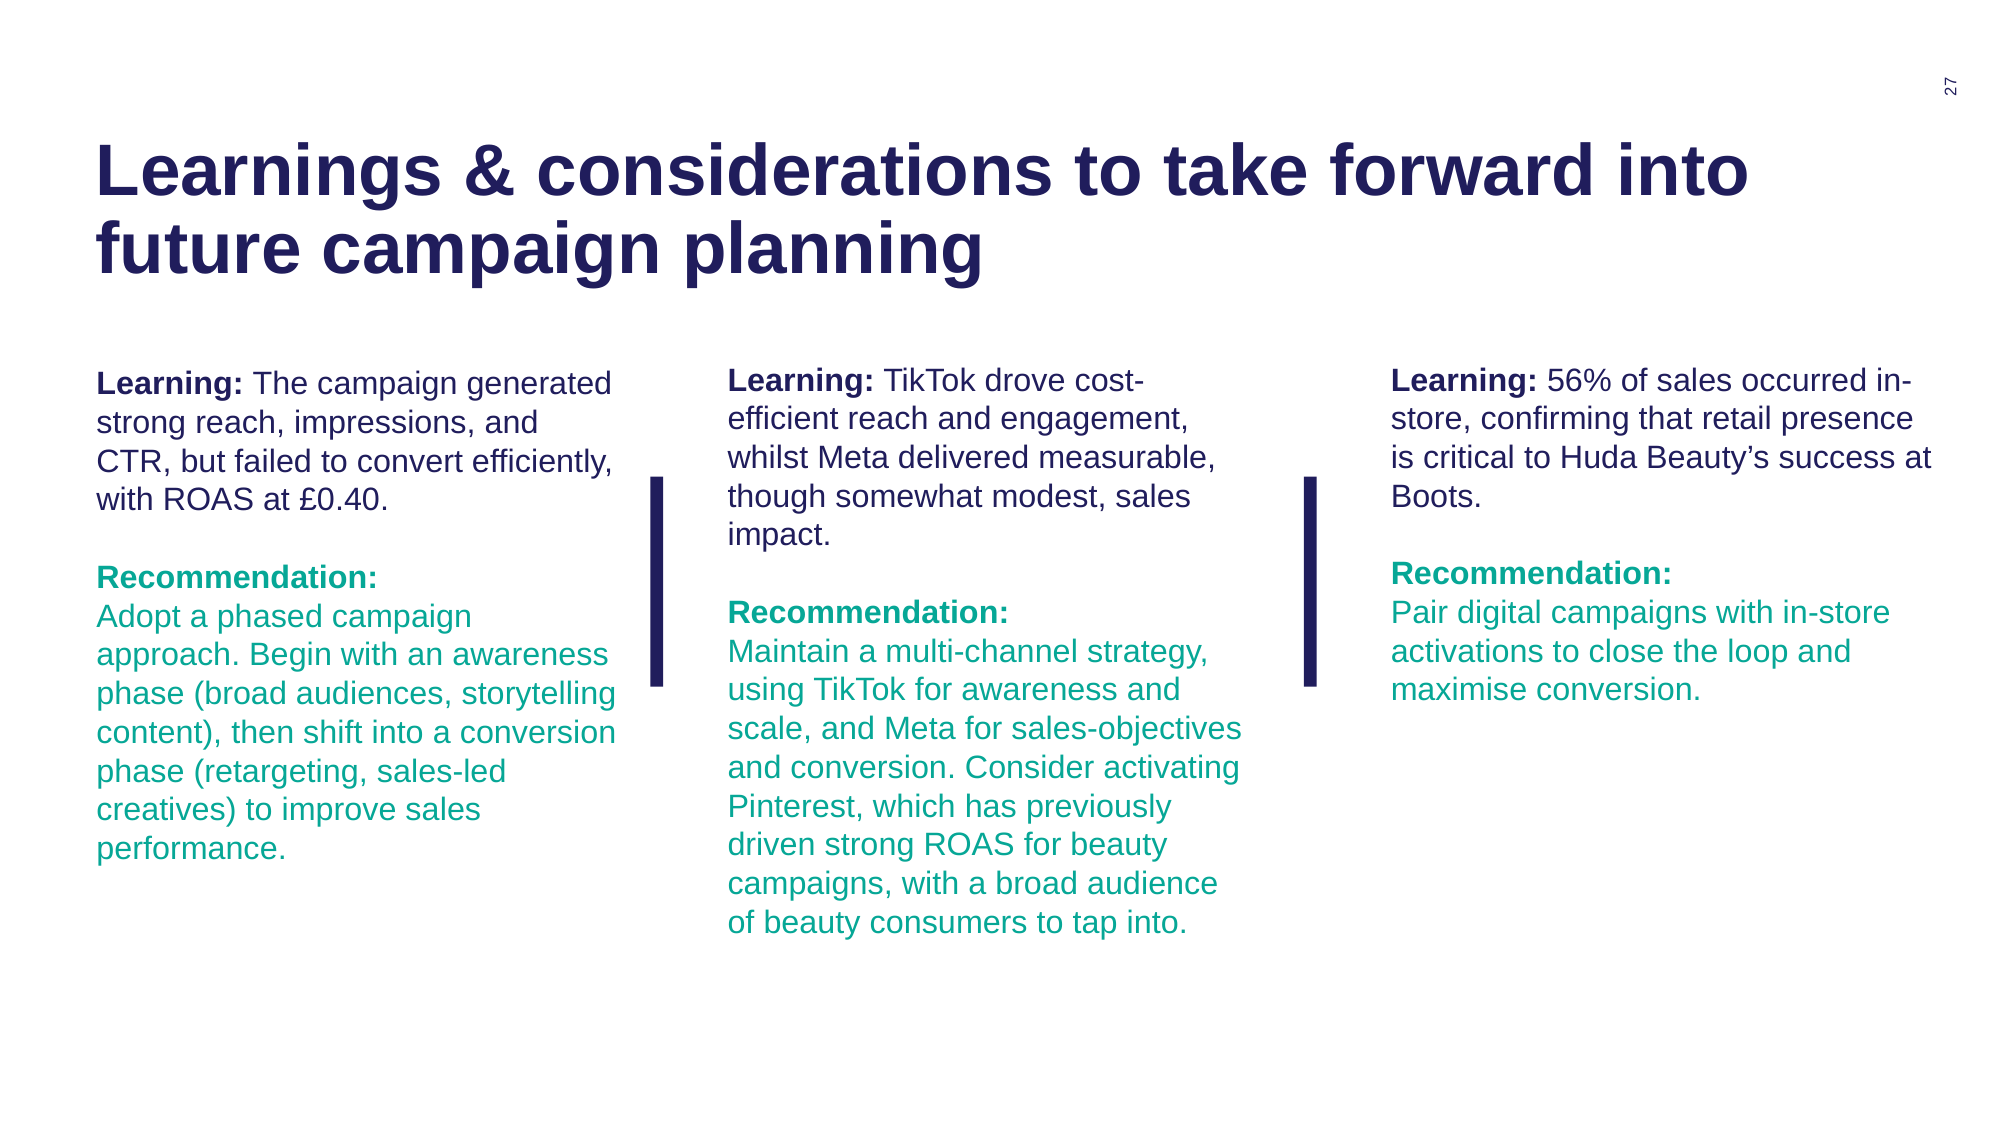

27
# Learnings & considerations to take forward into future campaign planning
Learning: TikTok drove cost-efficient reach and engagement, whilst Meta delivered measurable, though somewhat modest, sales impact.

Recommendation:
Maintain a multi-channel strategy, using TikTok for awareness and scale, and Meta for sales-objectives and conversion. Consider activating Pinterest, which has previously driven strong ROAS for beauty campaigns, with a broad audience of beauty consumers to tap into.

Learning: 56% of sales occurred in-store, confirming that retail presence is critical to Huda Beauty’s success at Boots.

Recommendation:
Pair digital campaigns with in-store activations to close the loop and maximise conversion.

Learning: The campaign generated strong reach, impressions, and CTR, but failed to convert efficiently, with ROAS at £0.40.

Recommendation:
Adopt a phased campaign approach. Begin with an awareness phase (broad audiences, storytelling content), then shift into a conversion phase (retargeting, sales-led creatives) to improve sales performance.